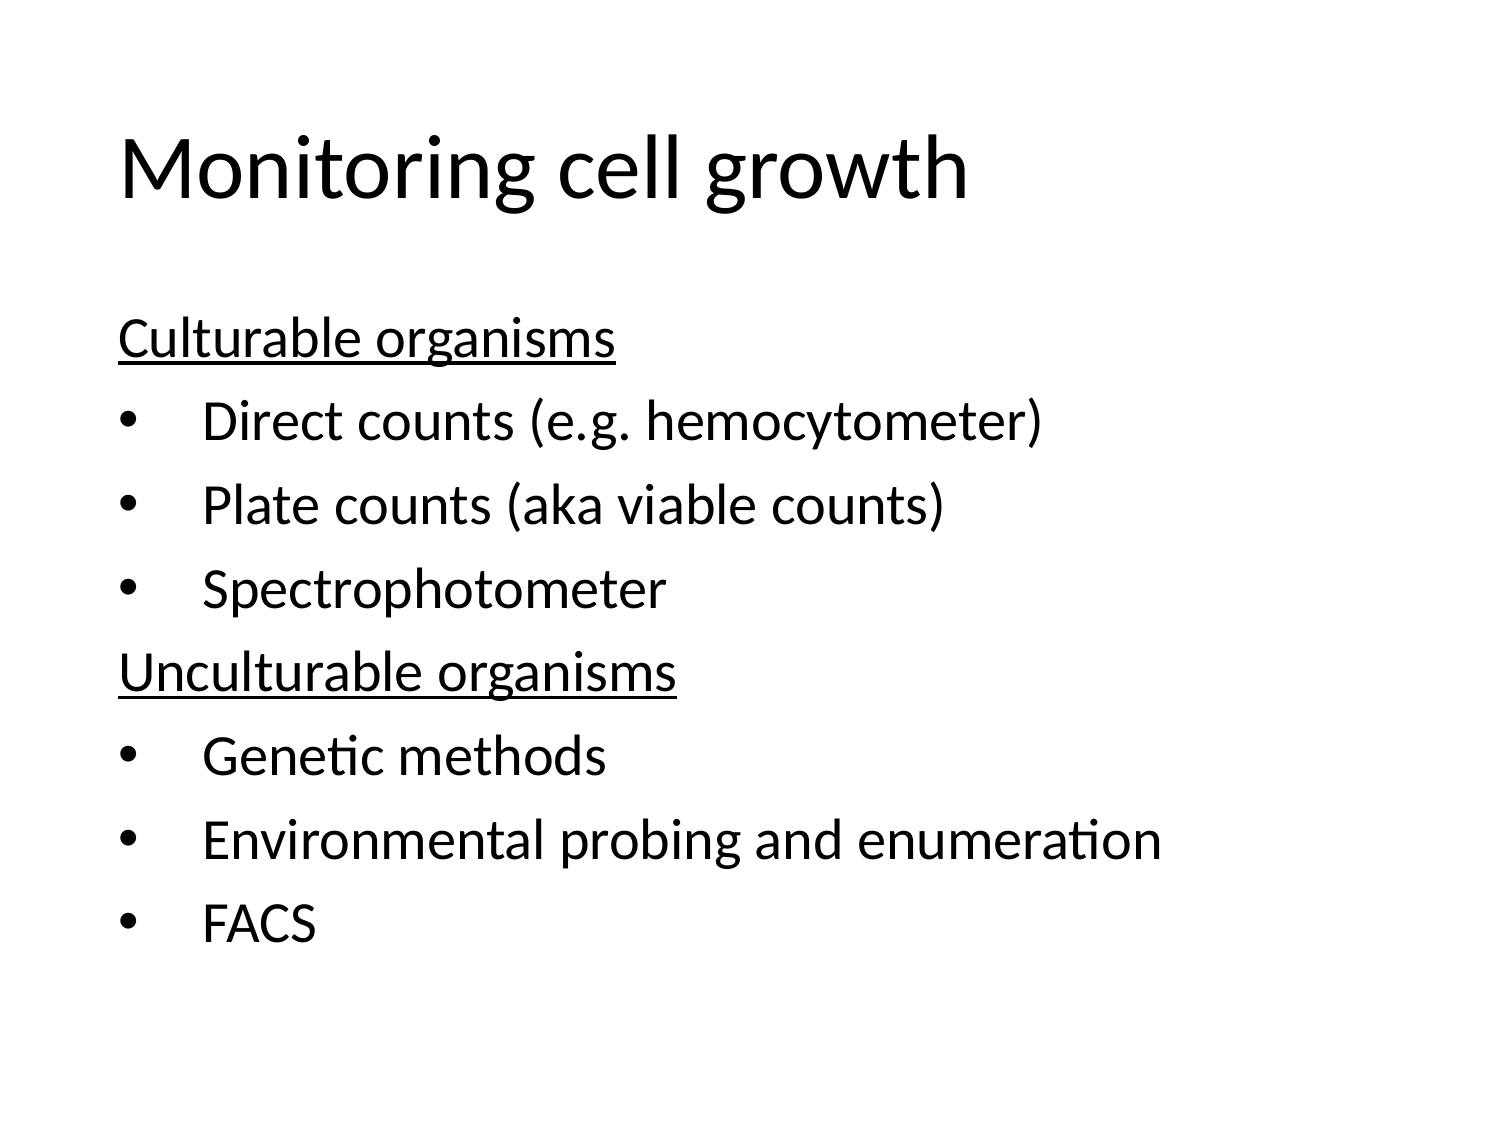

# Monitoring cell growth
Culturable organisms
Direct counts (e.g. hemocytometer)
Plate counts (aka viable counts)
Spectrophotometer
Unculturable organisms
Genetic methods
Environmental probing and enumeration
FACS